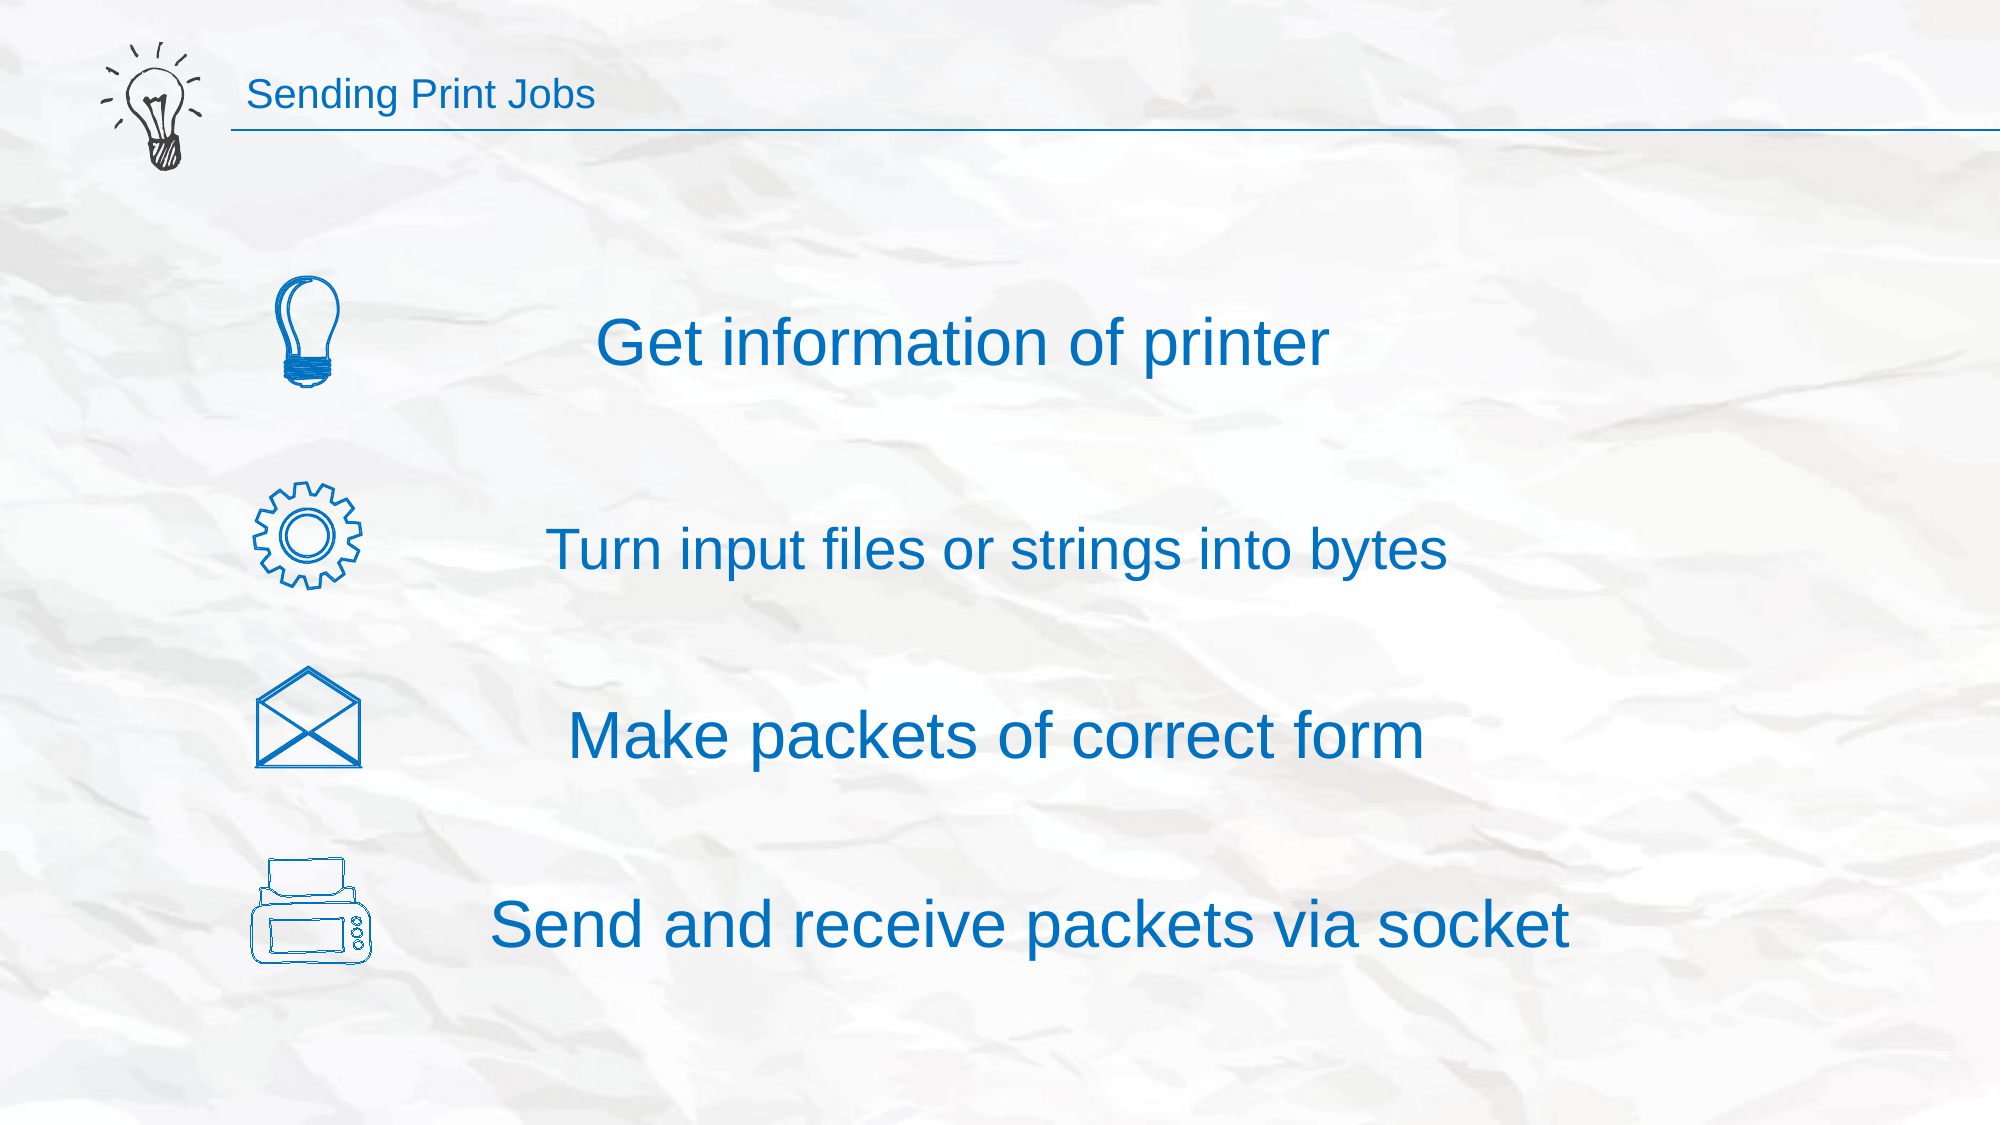

Sending Print Jobs

Get information of printer

Turn input files or strings into bytes

Make packets of correct form

Send and receive packets via socket